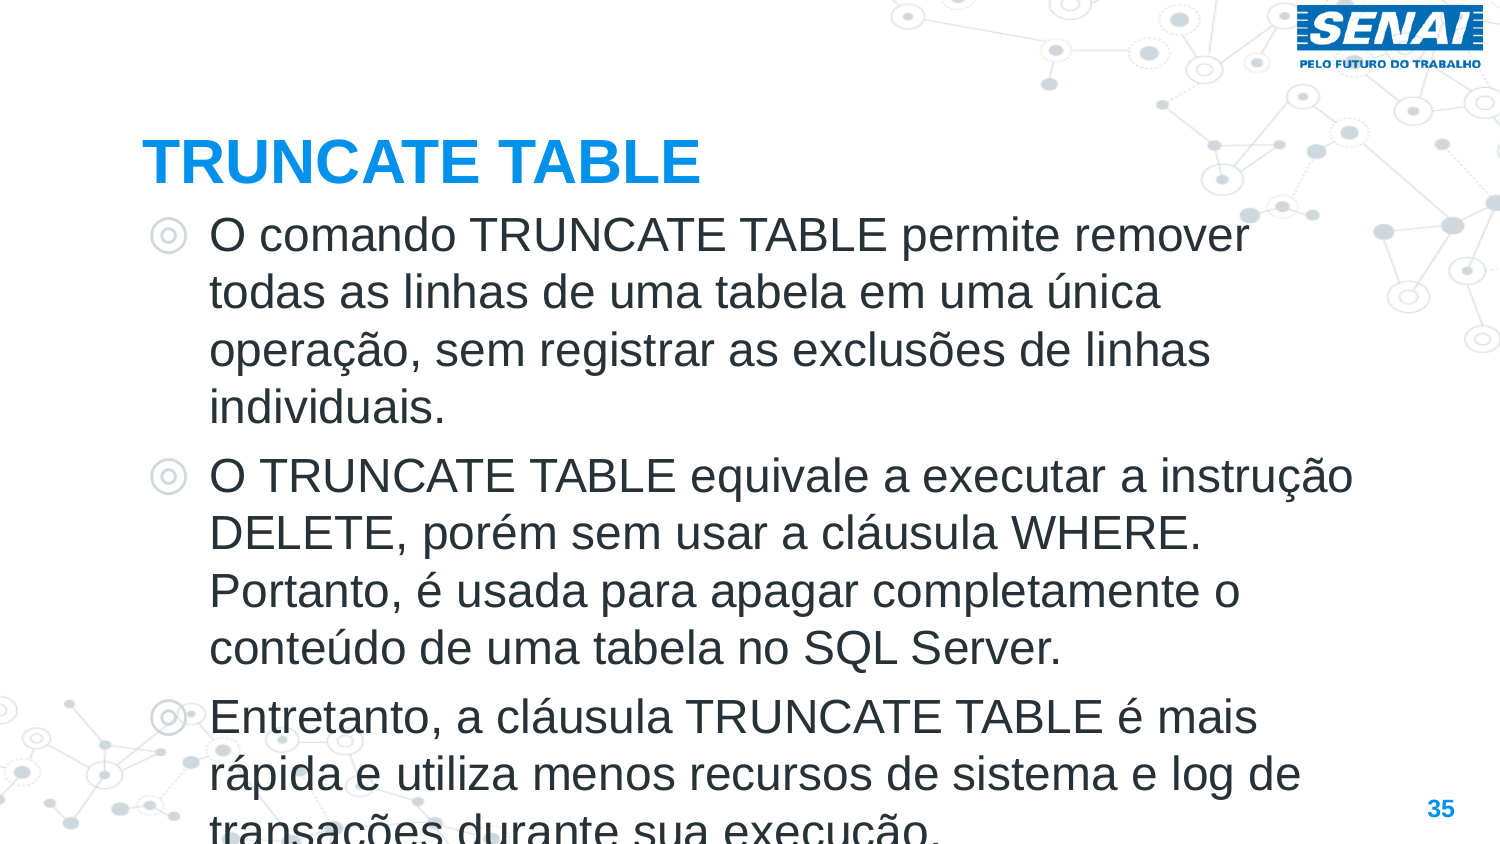

# TRUNCATE TABLE
O comando TRUNCATE TABLE permite remover todas as linhas de uma tabela em uma única operação, sem registrar as exclusões de linhas individuais.
O TRUNCATE TABLE equivale a executar a instrução DELETE, porém sem usar a cláusula WHERE. Portanto, é usada para apagar completamente o conteúdo de uma tabela no SQL Server.
Entretanto, a cláusula TRUNCATE TABLE é mais rápida e utiliza menos recursos de sistema e log de transações durante sua execução.

35